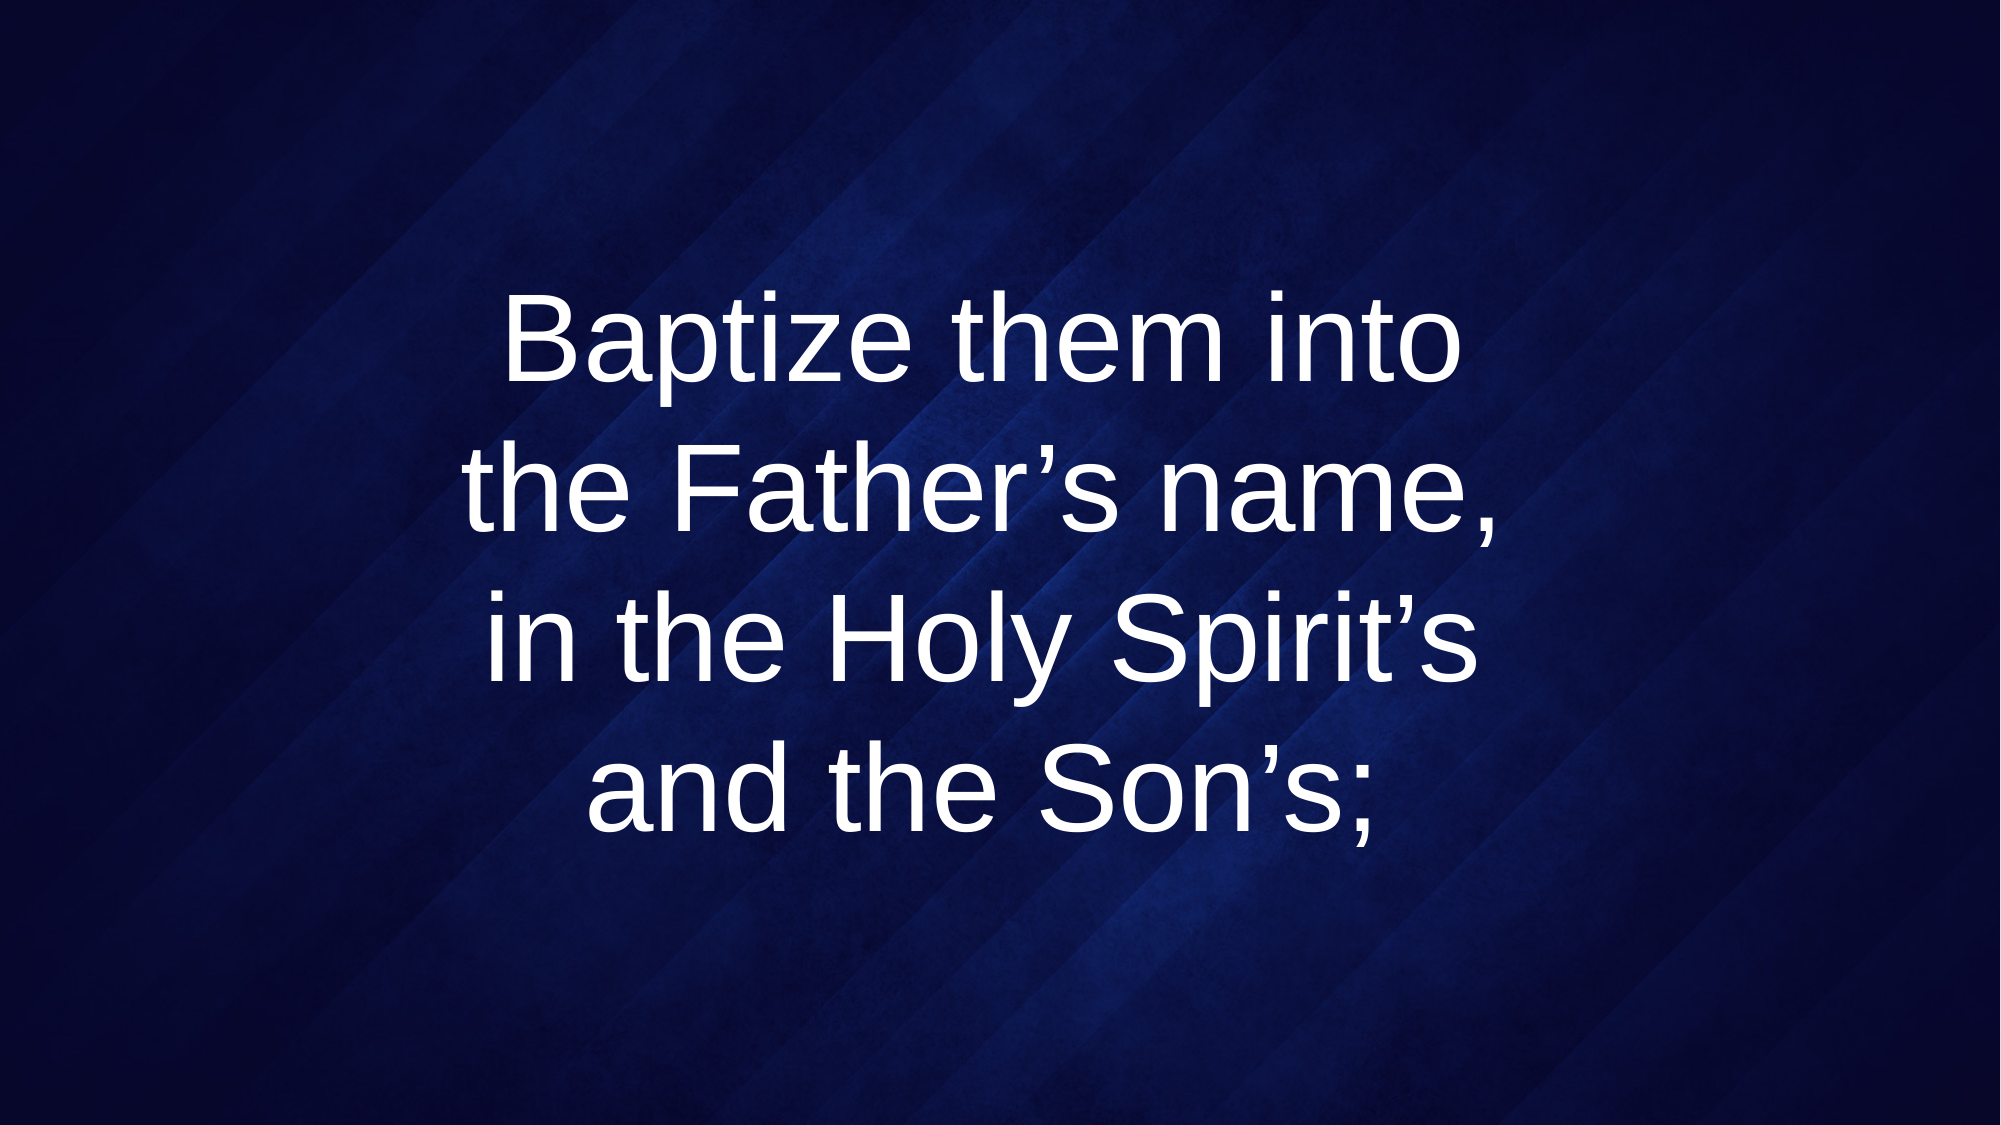

# Baptize them into the Father’s name, in the Holy Spirit’s and the Son’s;